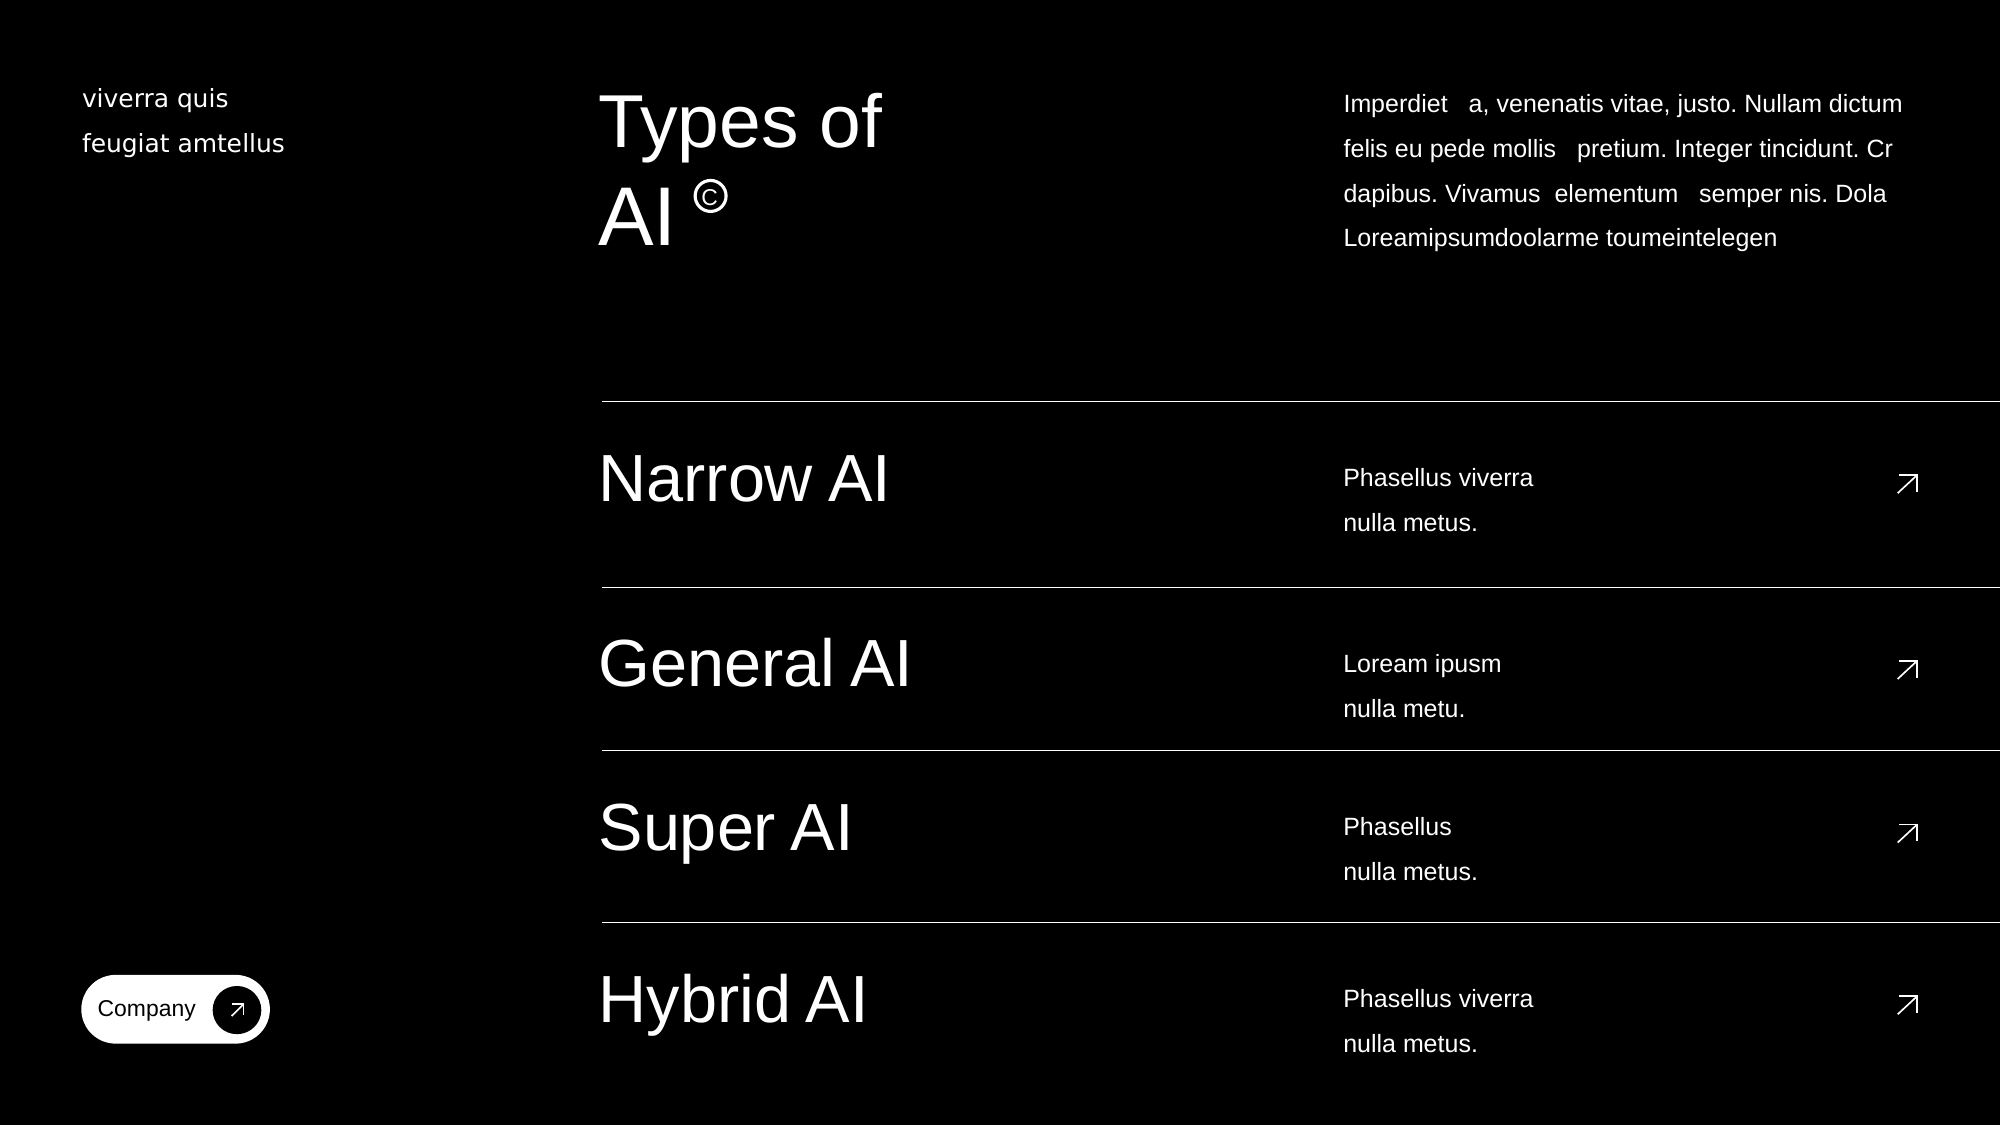

viverra quis
feugiat amtellus
Types of
AI
Imperdiet   a, venenatis vitae, justo. Nullam dictum
felis eu pede mollis   pretium. Integer tincidunt. Cr
dapibus. Vivamus  elementum   semper nis. Dola
Loreamipsumdoolarme toumeintelegen
C

Narrow AI
Phasellus viverra
nulla metus.

General AI
Loream ipusm
nulla metu.

Super AI
Phasellus
nulla metus.

Hybrid AI
Phasellus viverra
nulla metus.

Company